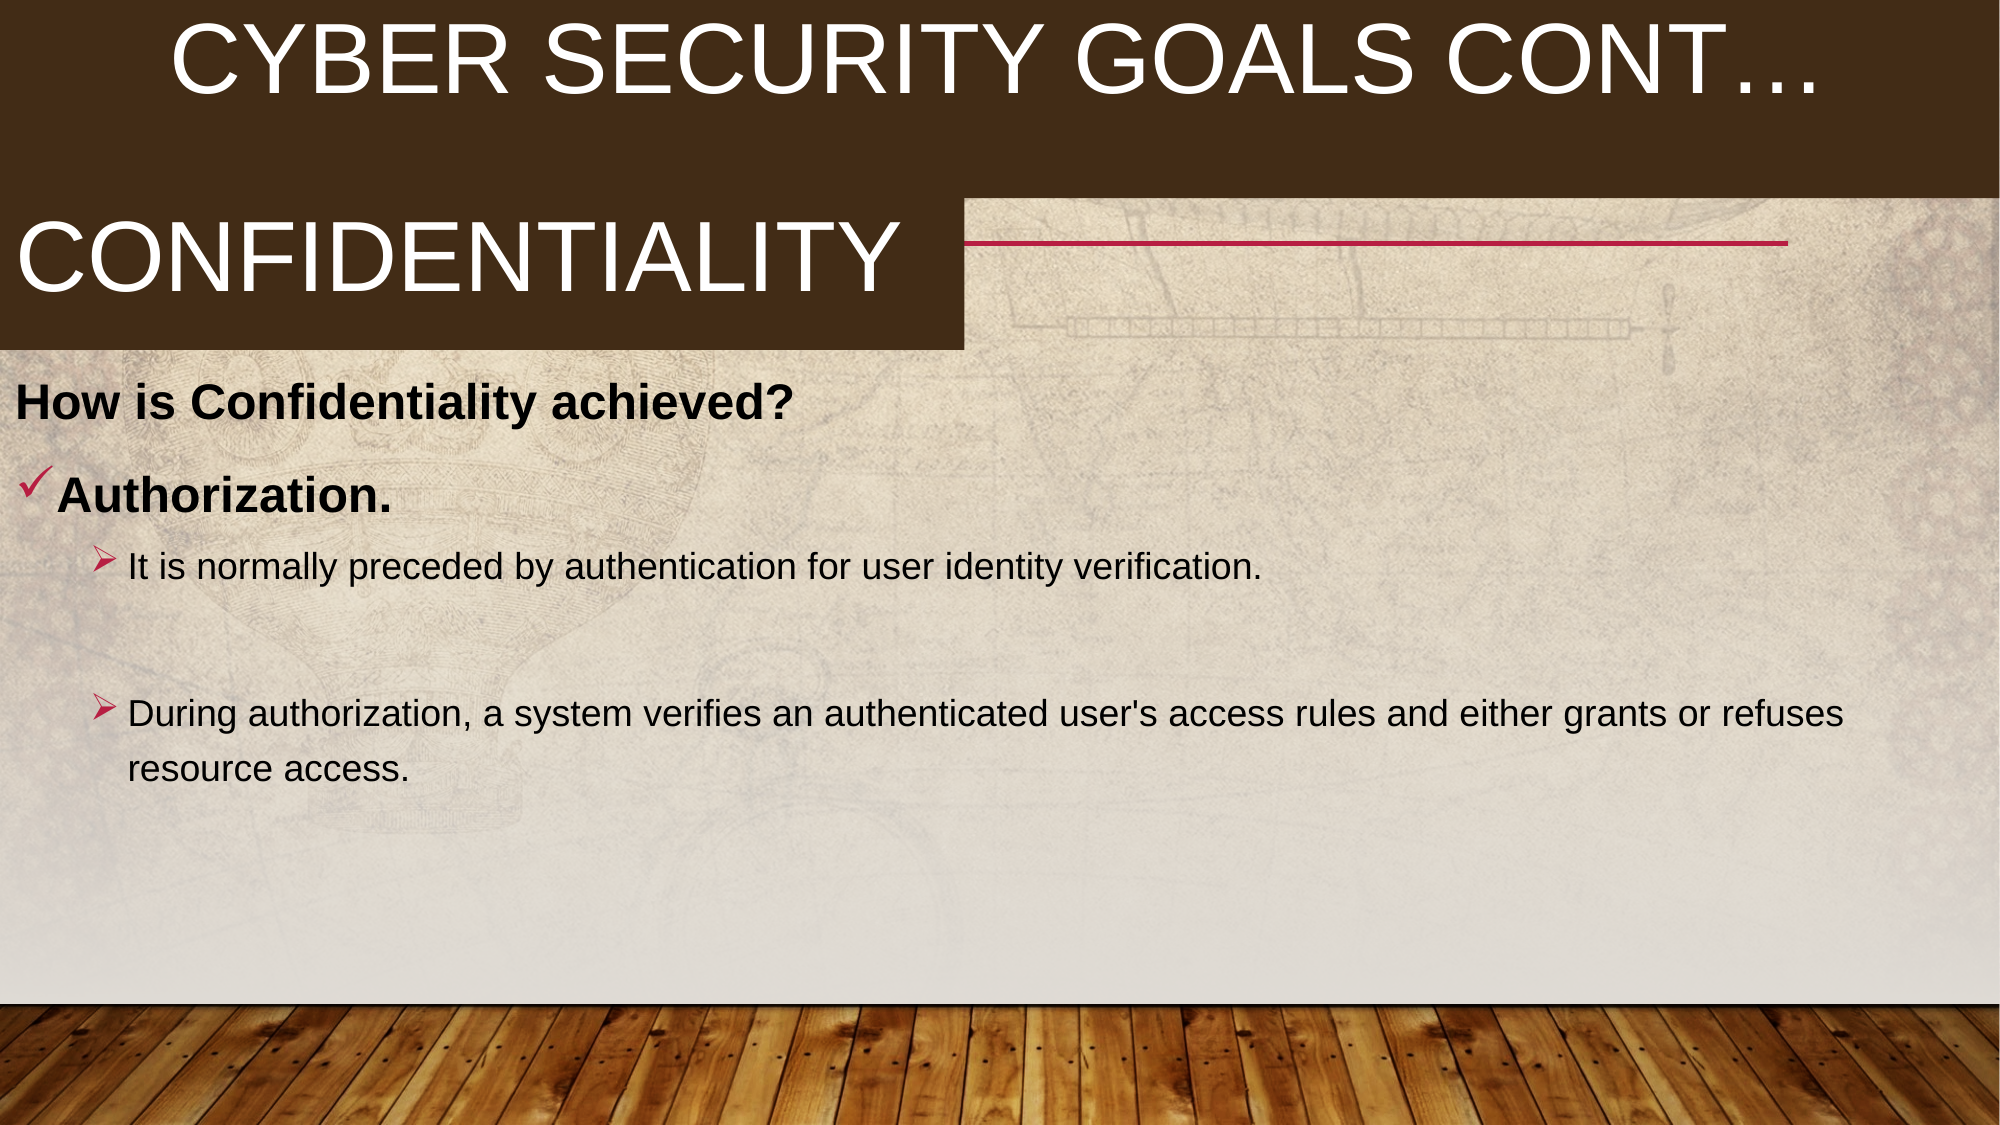

25
# CYBER SECURITY GOALS CONT…
CONFIDENTIALITY
How is Confidentiality achieved?
Authorization.
It is normally preceded by authentication for user identity verification.

During authorization, a system verifies an authenticated user's access rules and either grants or refuses resource access.